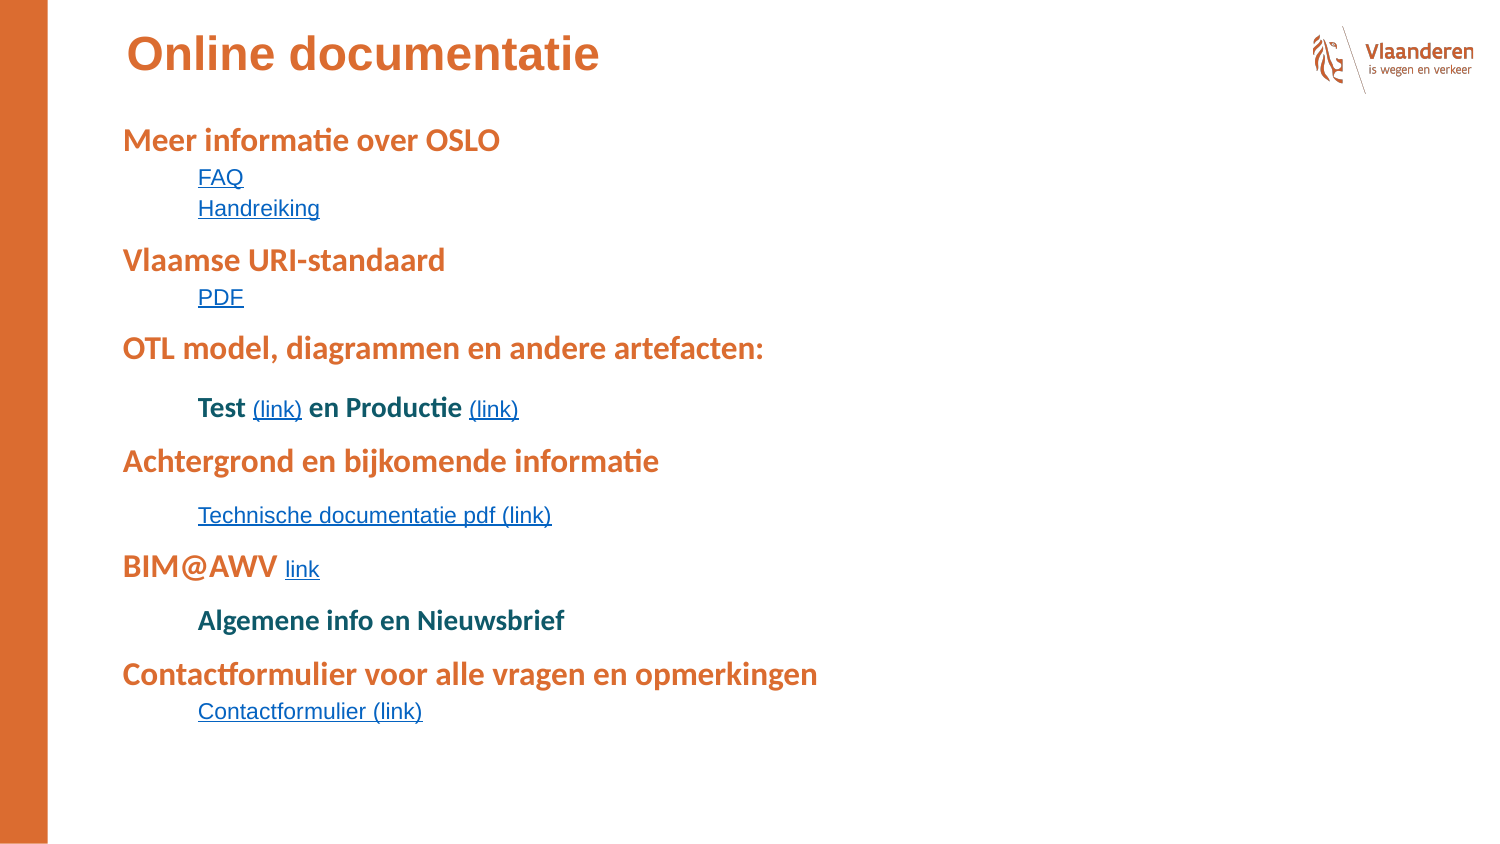

# Online documentatie
Meer informatie over OSLO
FAQ
Handreiking
Vlaamse URI-standaard
PDF
OTL model, diagrammen en andere artefacten:
Test (link) en Productie (link)
Achtergrond en bijkomende informatie
Technische documentatie pdf (link)
BIM@AWV link
Algemene info en Nieuwsbrief
Contactformulier voor alle vragen en opmerkingen
Contactformulier (link)